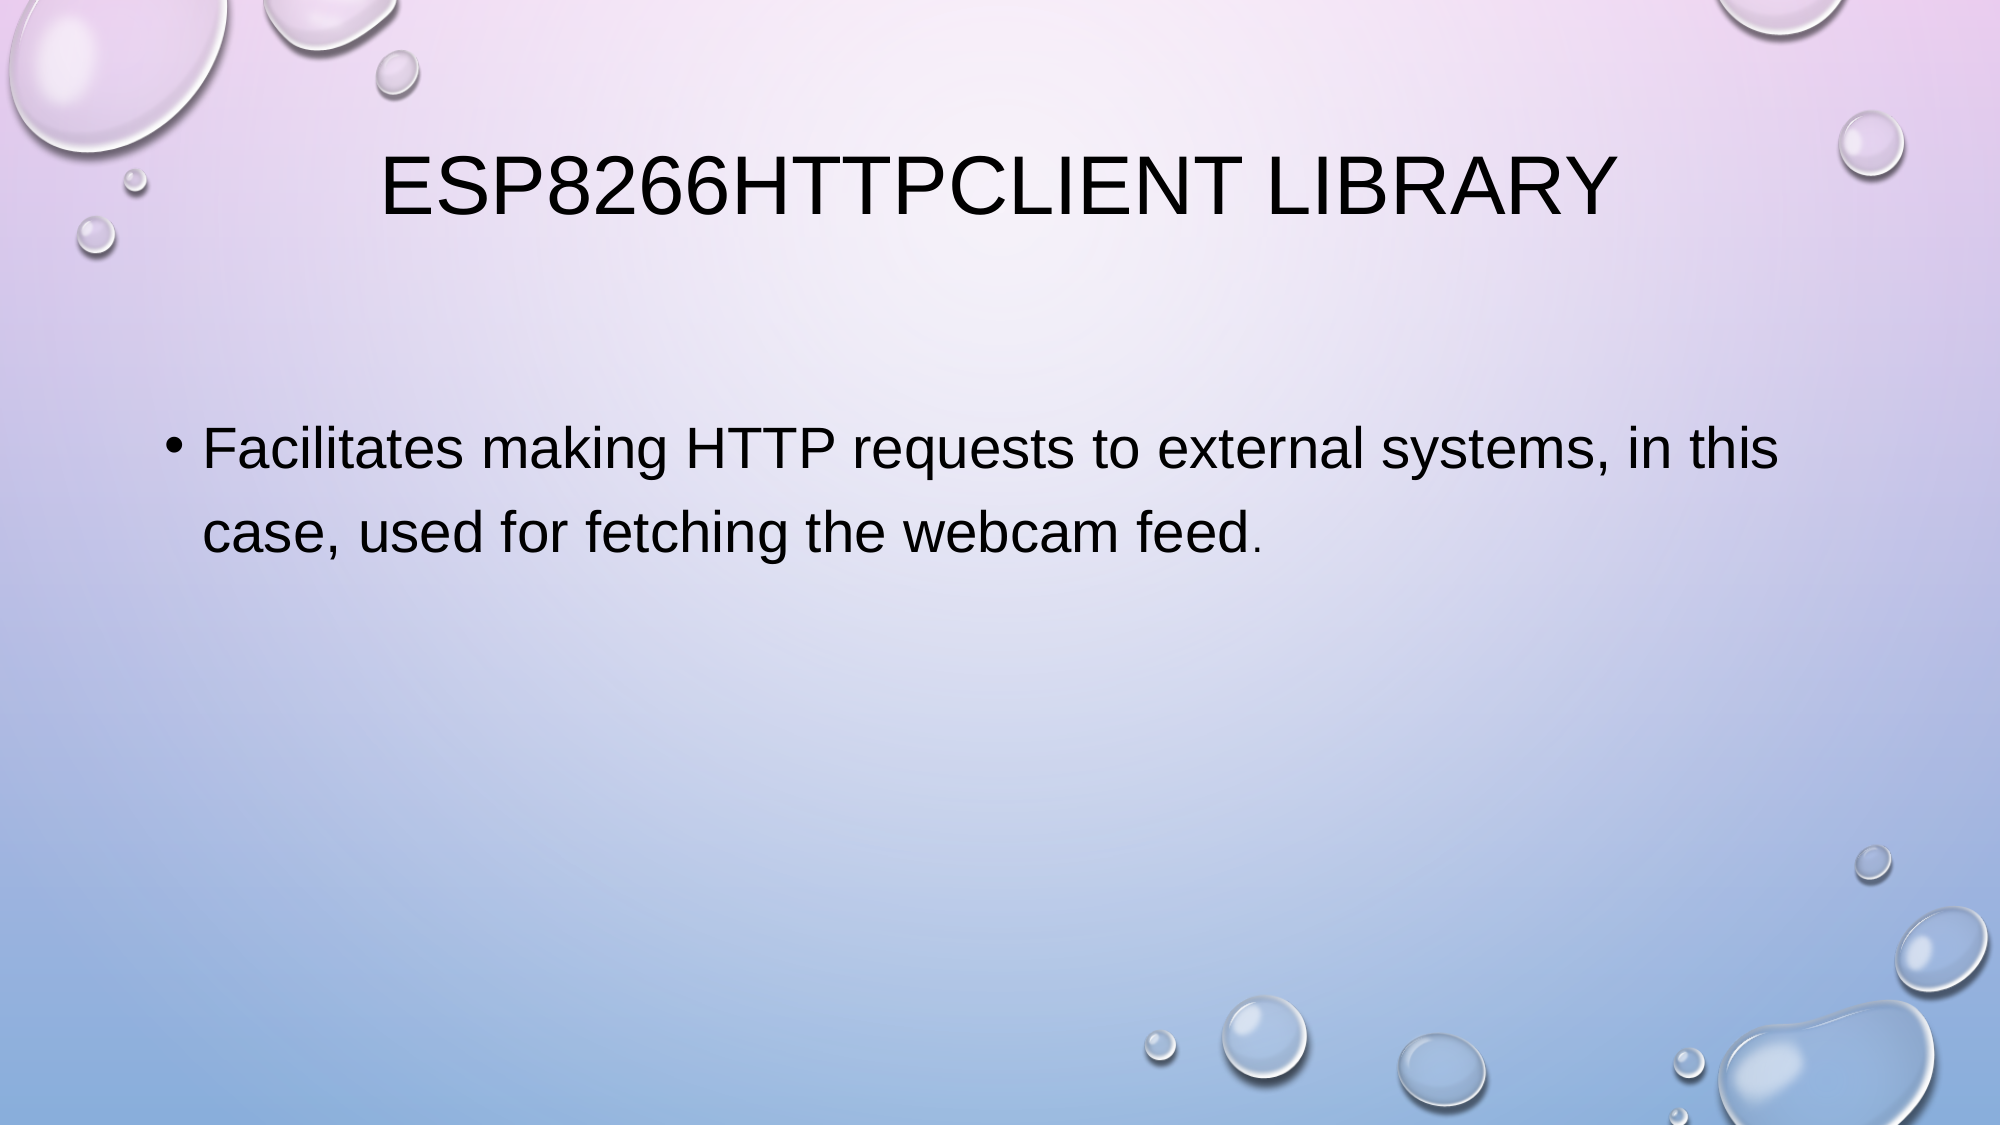

# ESP8266HTTPCLIENT LIBRARY
Facilitates making HTTP requests to external systems, in this case, used for fetching the webcam feed.